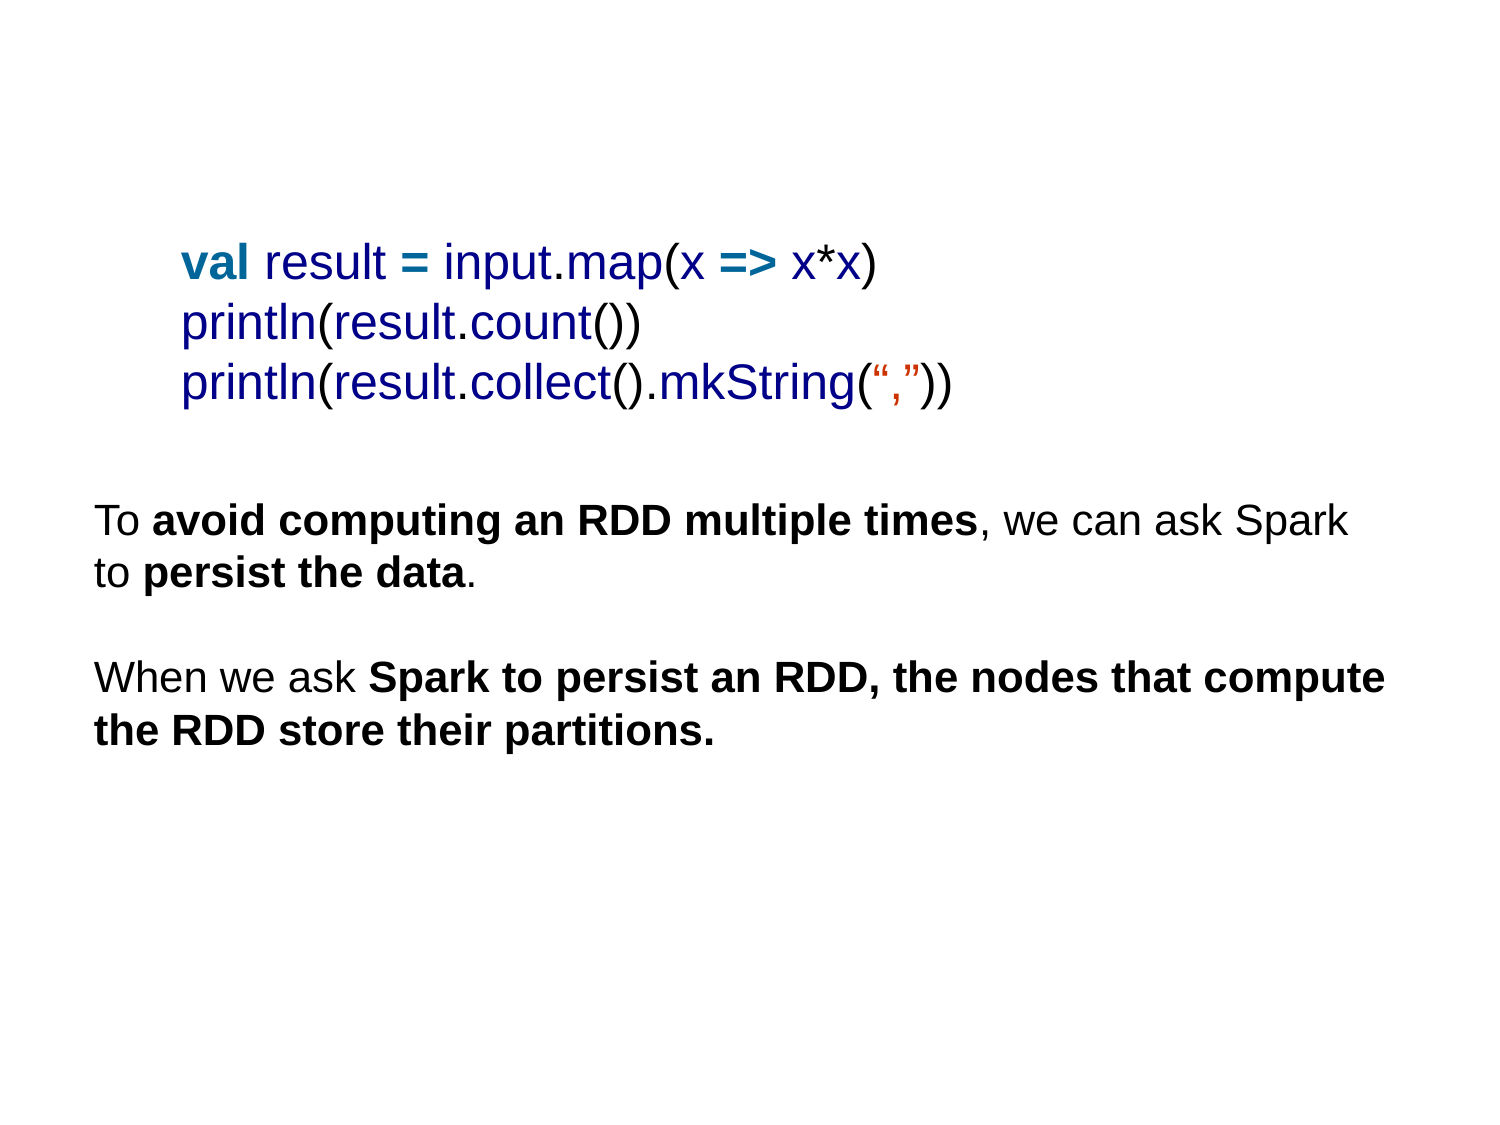

val result = input.map(x => x*x)
println(result.count())
println(result.collect().mkString(“,”))
To avoid computing an RDD multiple times, we can ask Spark to persist the data.

When we ask Spark to persist an RDD, the nodes that compute the RDD store their partitions.